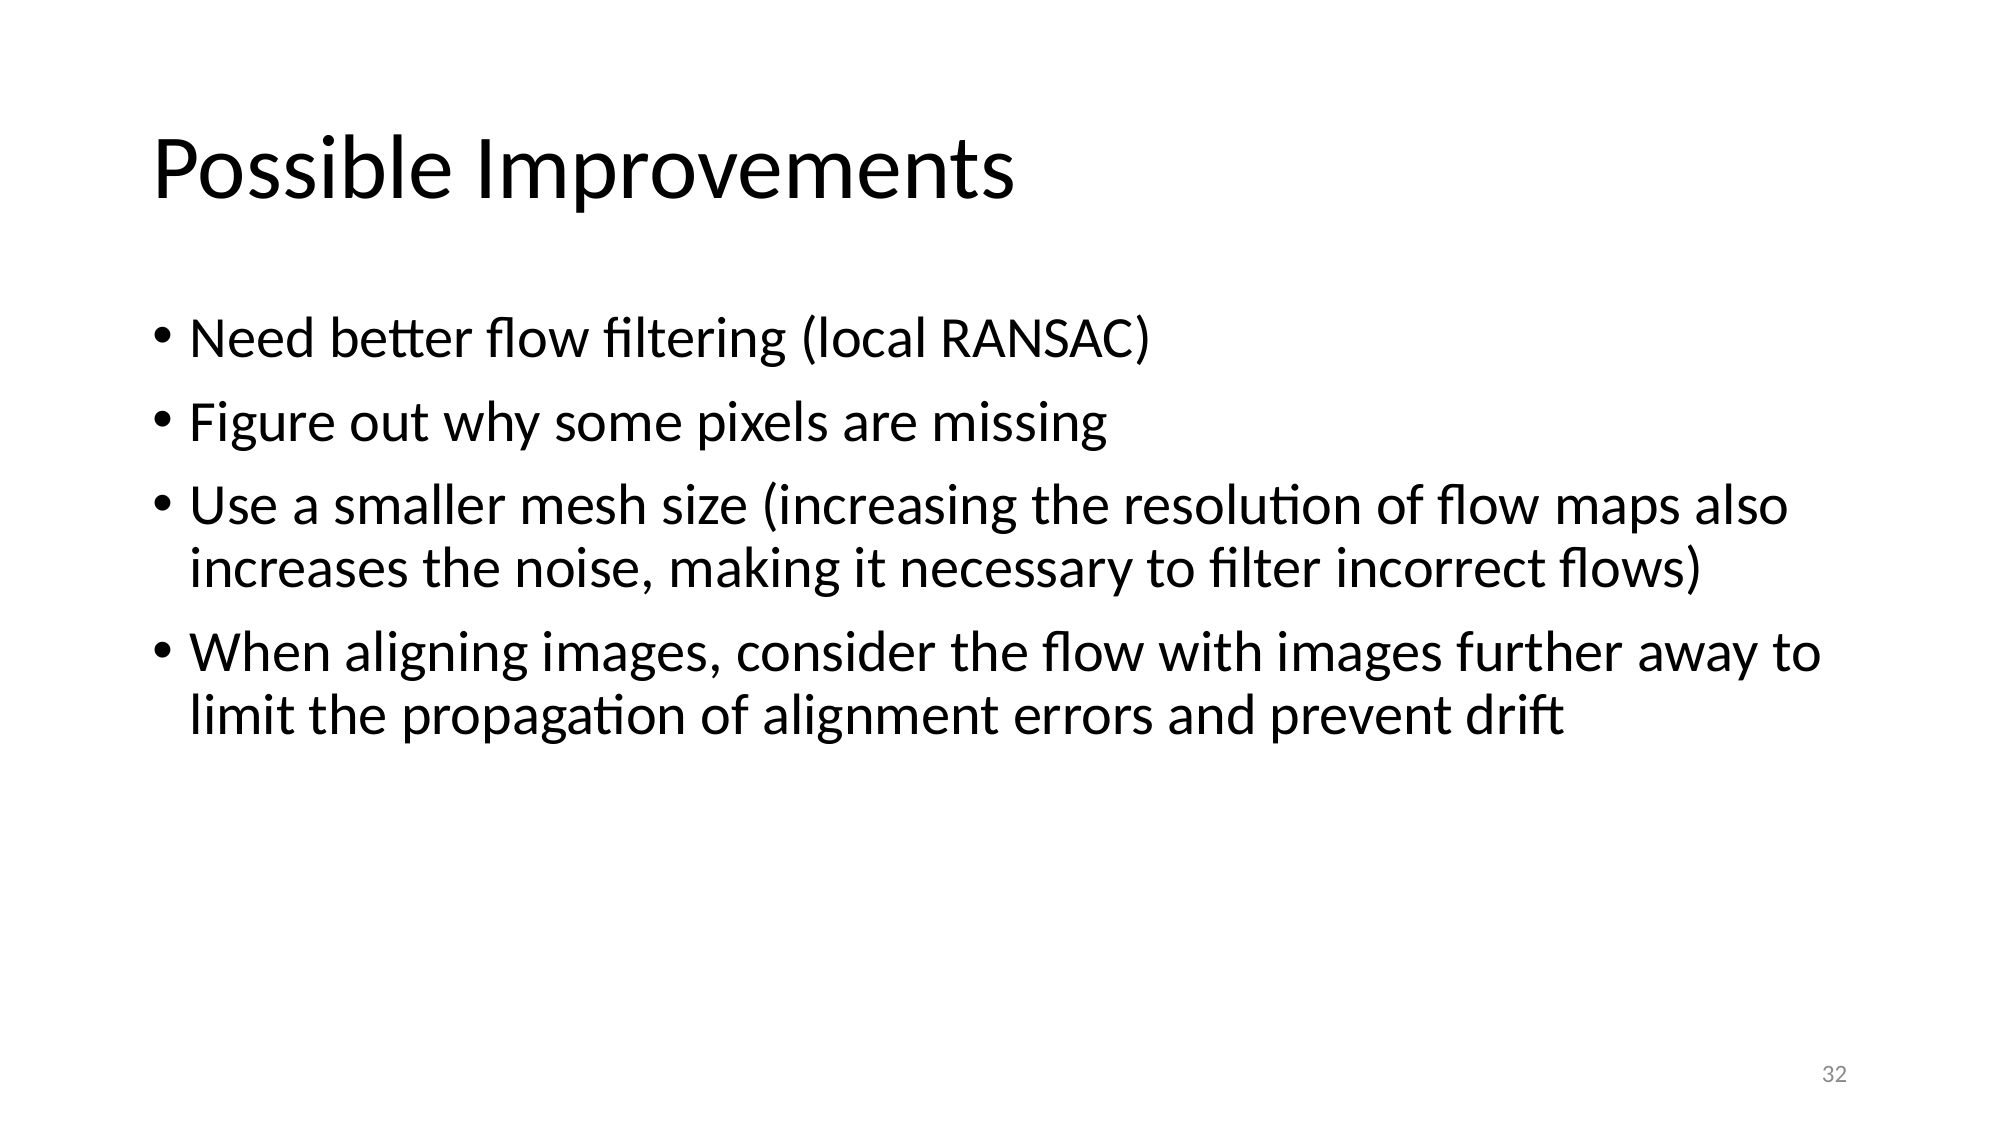

# Possible Improvements
Need better flow filtering (local RANSAC)
Figure out why some pixels are missing
Use a smaller mesh size (increasing the resolution of flow maps also increases the noise, making it necessary to filter incorrect flows)
When aligning images, consider the flow with images further away to limit the propagation of alignment errors and prevent drift
32